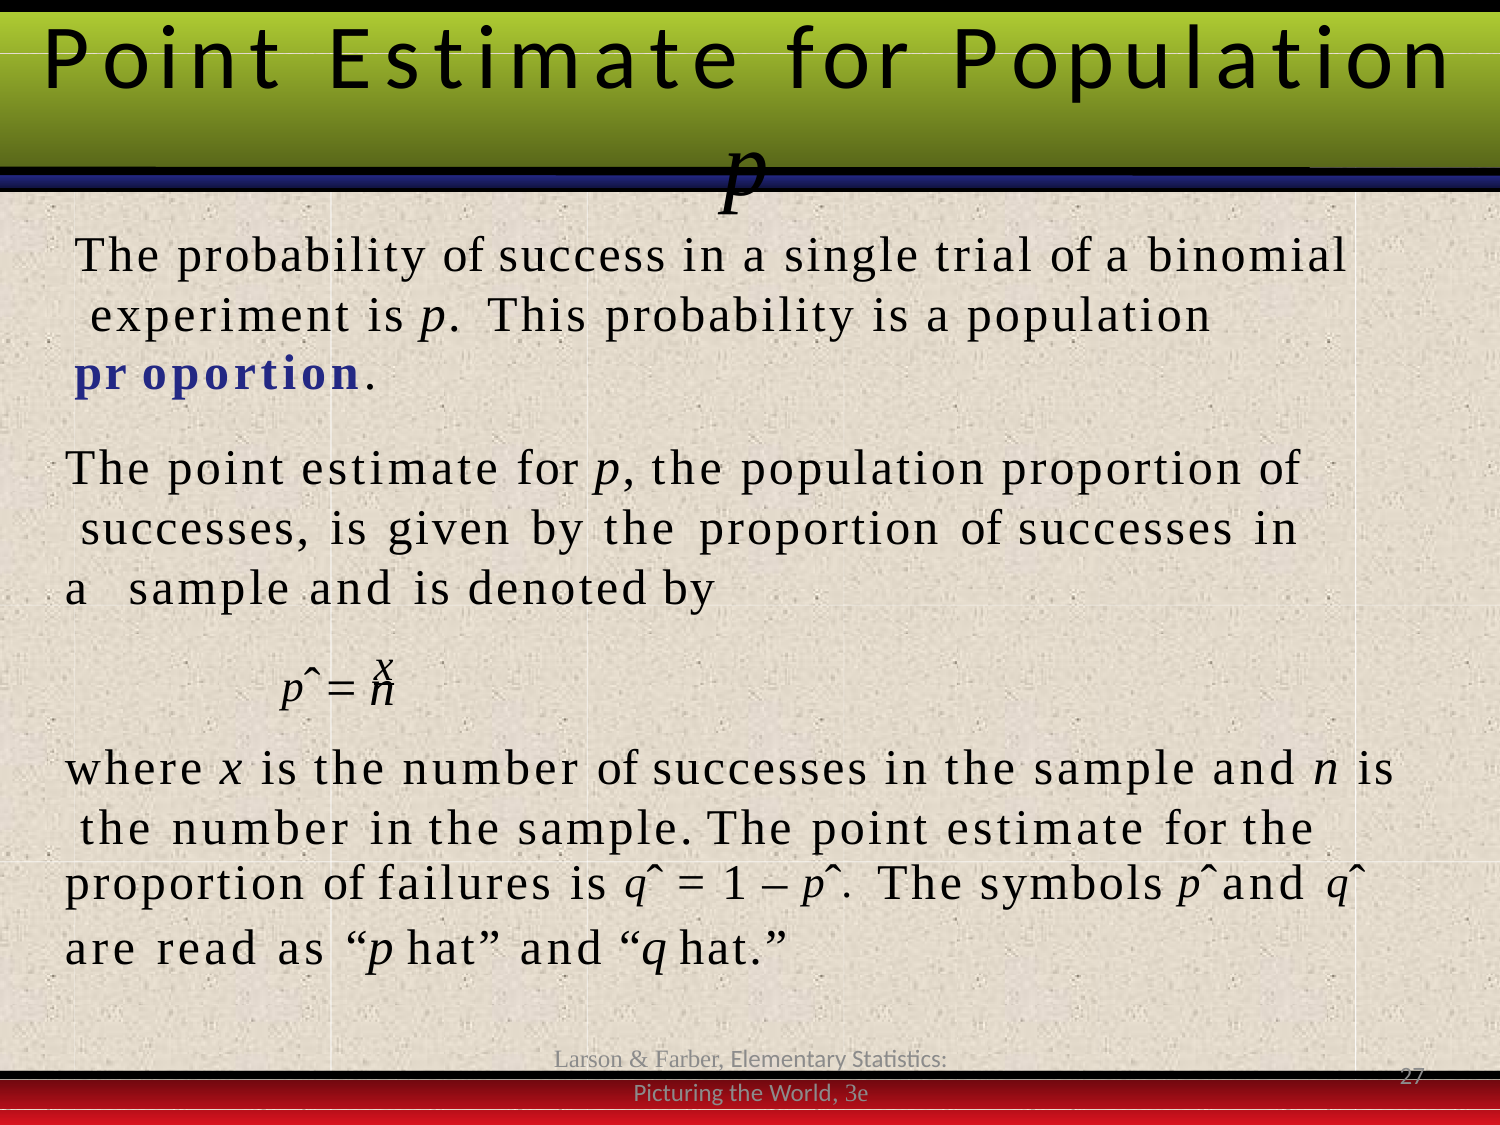

# Point	Estimate	for	Population
p

The probability of success in a single trial of a binomial  experiment is p.	This probability is a population
pr oportion.
The point estimate for p, the population proportion of  successes, is given by the proportion of successes in a  sample and is denoted by
pˆ = x
n
where x is the number of successes in the sample and n is  the number in the sample.	The point estimate for the  proportion of failures is qˆ  = 1 – pˆ.	The symbols pˆ	and qˆ  are read as “p hat” and “q hat.”
Larson & Farber, Elementary Statistics: Picturing the World, 3e
27